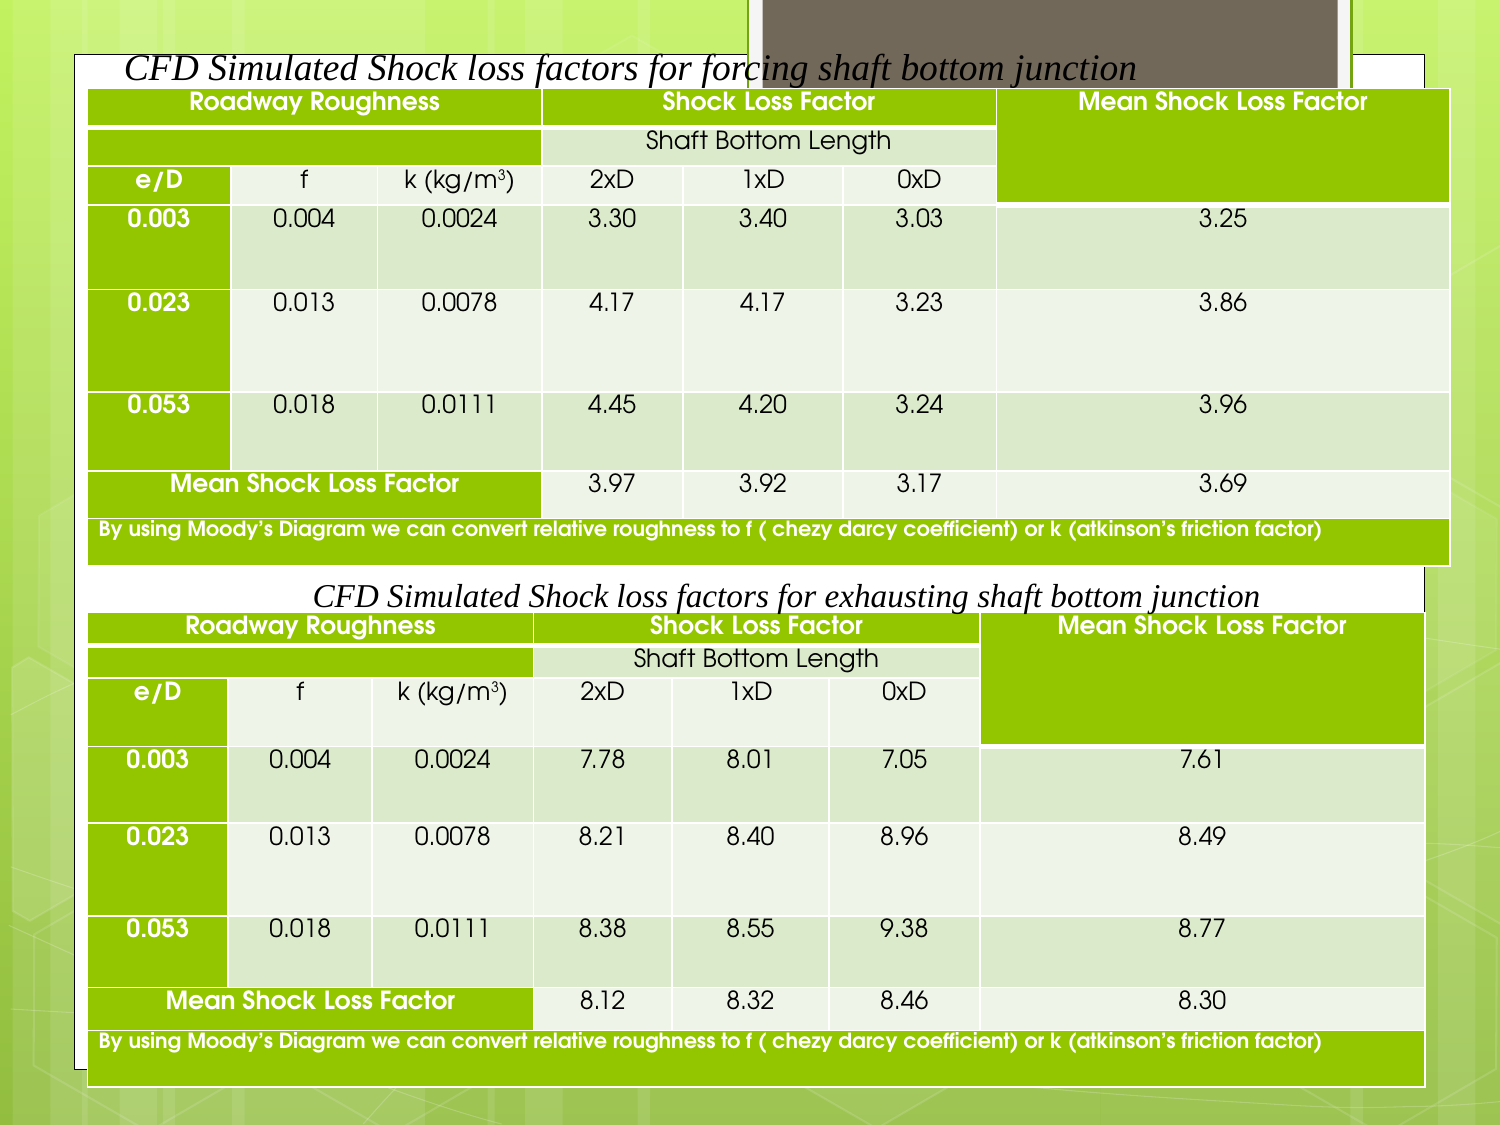

CFD Simulated Shock loss factors for forcing shaft bottom junction
| Roadway Roughness |  |  | Shock Loss Factor |  |  | Mean Shock Loss Factor |
| --- | --- | --- | --- | --- | --- | --- |
|  |  |  | Shaft Bottom Length |  |  |  |
| e/D | f | k (kg/m3) | 2xD | 1xD | 0xD |  |
| 0.003 | 0.004 | 0.0024 | 3.30 | 3.40 | 3.03 | 3.25 |
| 0.023 | 0.013 | 0.0078 | 4.17 | 4.17 | 3.23 | 3.86 |
| 0.053 | 0.018 | 0.0111 | 4.45 | 4.20 | 3.24 | 3.96 |
| Mean Shock Loss Factor |  |  | 3.97 | 3.92 | 3.17 | 3.69 |
| By using Moody’s Diagram we can convert relative roughness to f ( chezy darcy coefficient) or k (atkinson’s friction factor) |  |  |  |  |  |  |
#
CFD Simulated Shock loss factors for exhausting shaft bottom junction
| Roadway Roughness |  |  | Shock Loss Factor |  |  | Mean Shock Loss Factor |
| --- | --- | --- | --- | --- | --- | --- |
|  |  |  | Shaft Bottom Length |  |  |  |
| e/D | f | k (kg/m3) | 2xD | 1xD | 0xD |  |
| 0.003 | 0.004 | 0.0024 | 7.78 | 8.01 | 7.05 | 7.61 |
| 0.023 | 0.013 | 0.0078 | 8.21 | 8.40 | 8.96 | 8.49 |
| 0.053 | 0.018 | 0.0111 | 8.38 | 8.55 | 9.38 | 8.77 |
| Mean Shock Loss Factor |  |  | 8.12 | 8.32 | 8.46 | 8.30 |
| By using Moody’s Diagram we can convert relative roughness to f ( chezy darcy coefficient) or k (atkinson’s friction factor) |  |  |  |  |  |  |